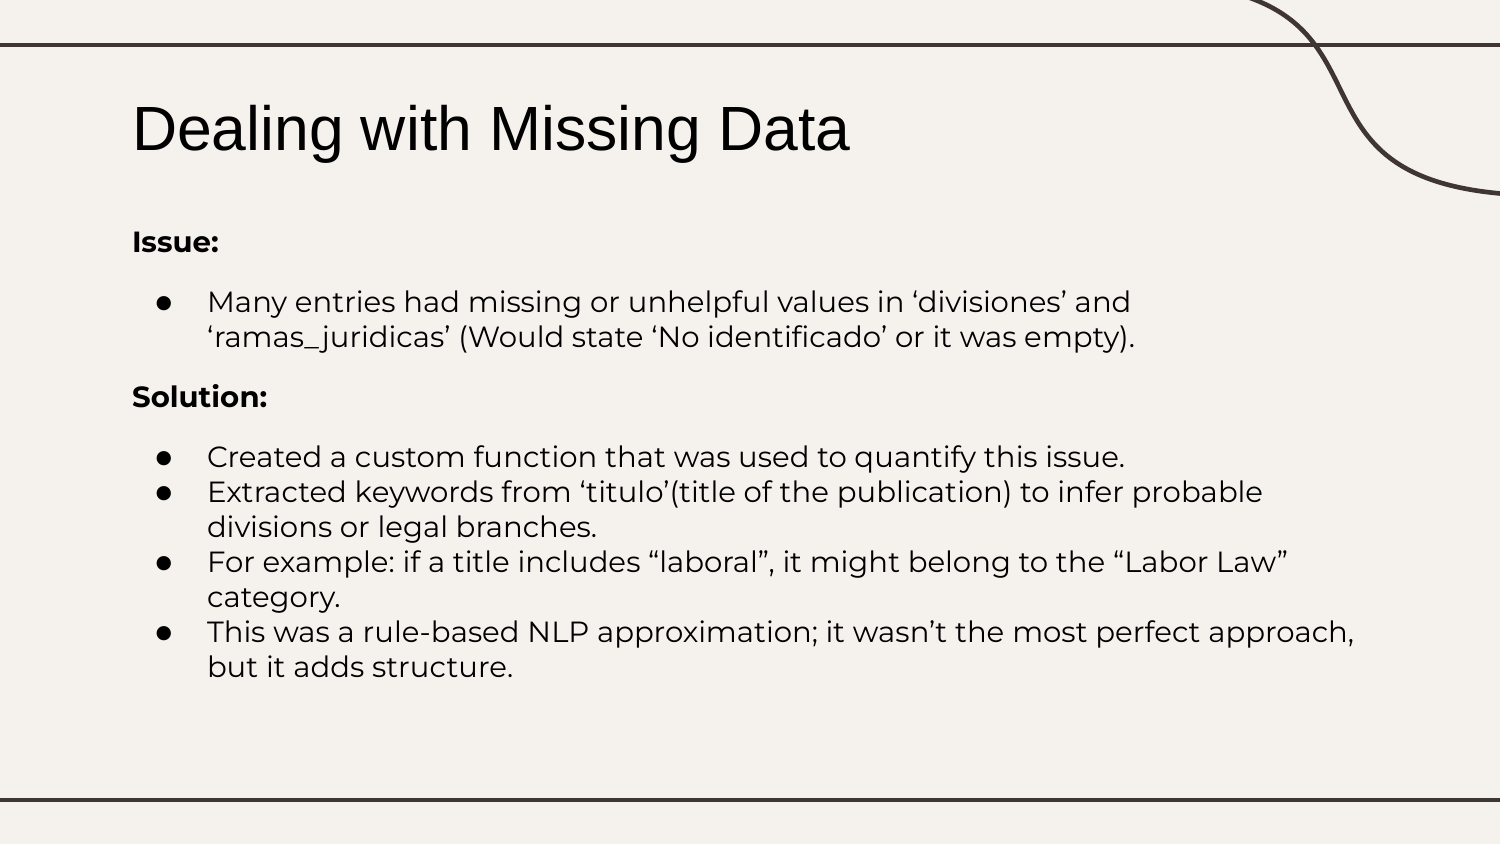

# Dealing with Missing Data
Issue:
Many entries had missing or unhelpful values in ‘divisiones’ and ‘ramas_juridicas’ (Would state ‘No identificado’ or it was empty).
Solution:
Created a custom function that was used to quantify this issue.
Extracted keywords from ‘titulo’(title of the publication) to infer probable divisions or legal branches.
For example: if a title includes “laboral”, it might belong to the “Labor Law” category.
This was a rule-based NLP approximation; it wasn’t the most perfect approach, but it adds structure.